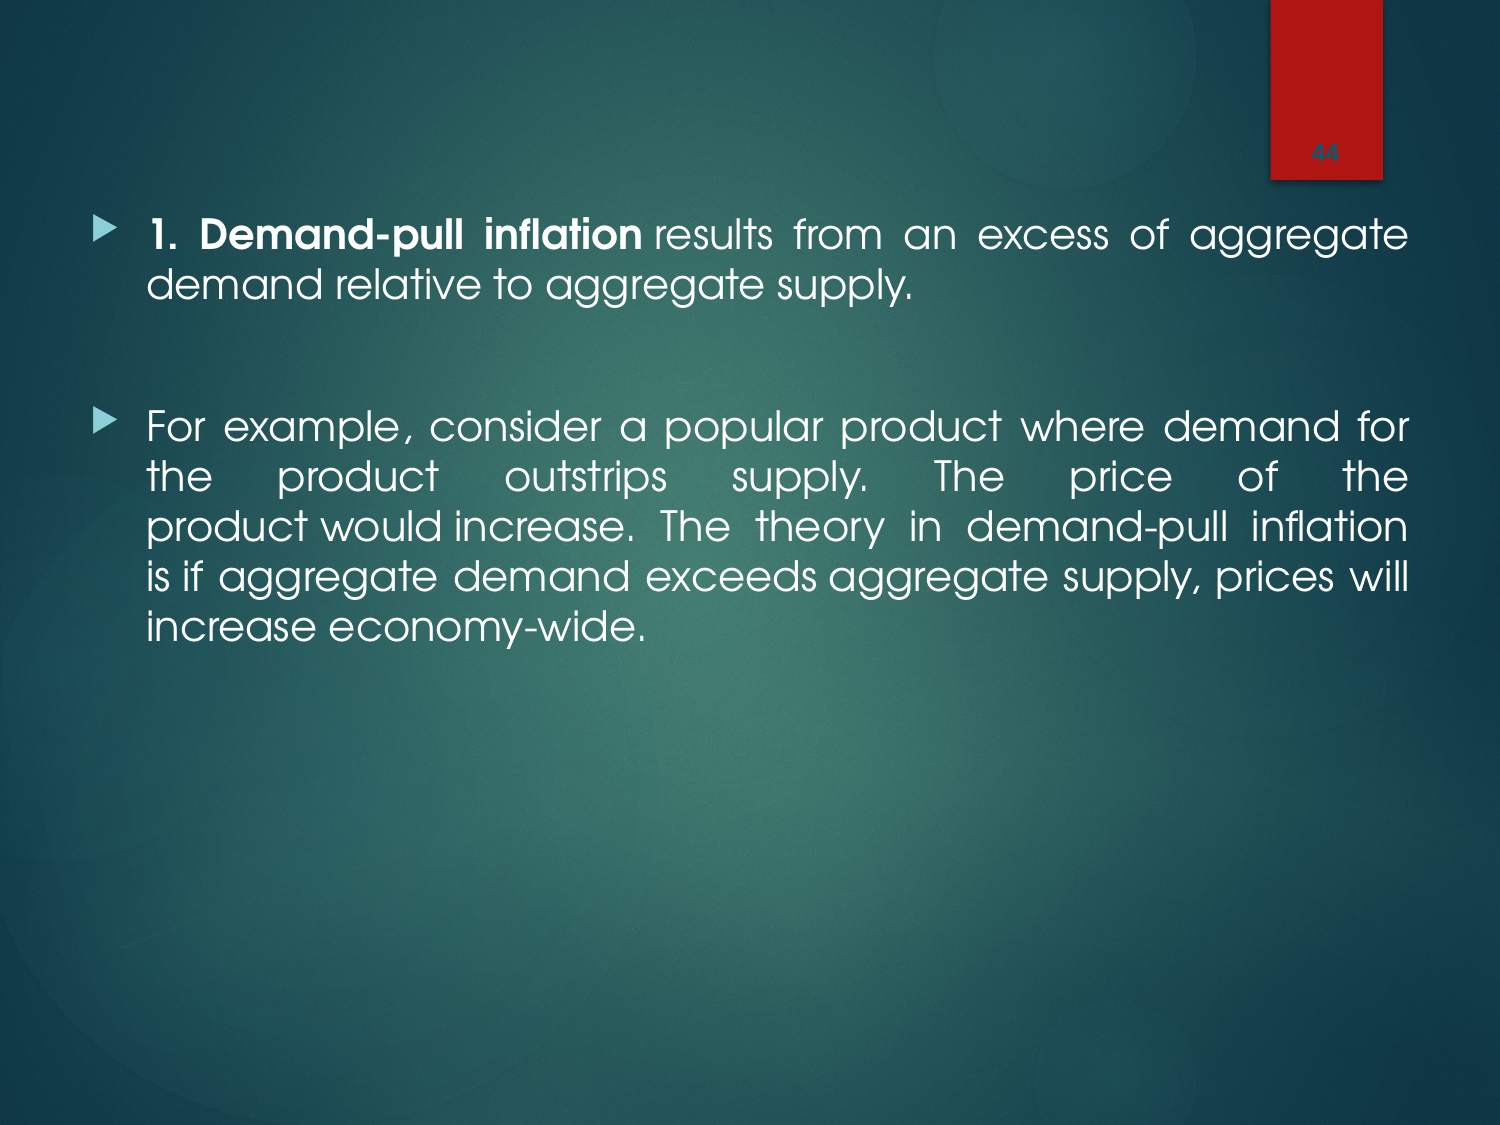

44
1. Demand-pull inflation results from an excess of aggregate demand relative to aggregate supply.

For example, consider a popular product where demand for the product outstrips supply. The price of the product would increase. The theory in demand-pull inflation is if aggregate demand exceeds aggregate supply, prices will increase economy-wide.